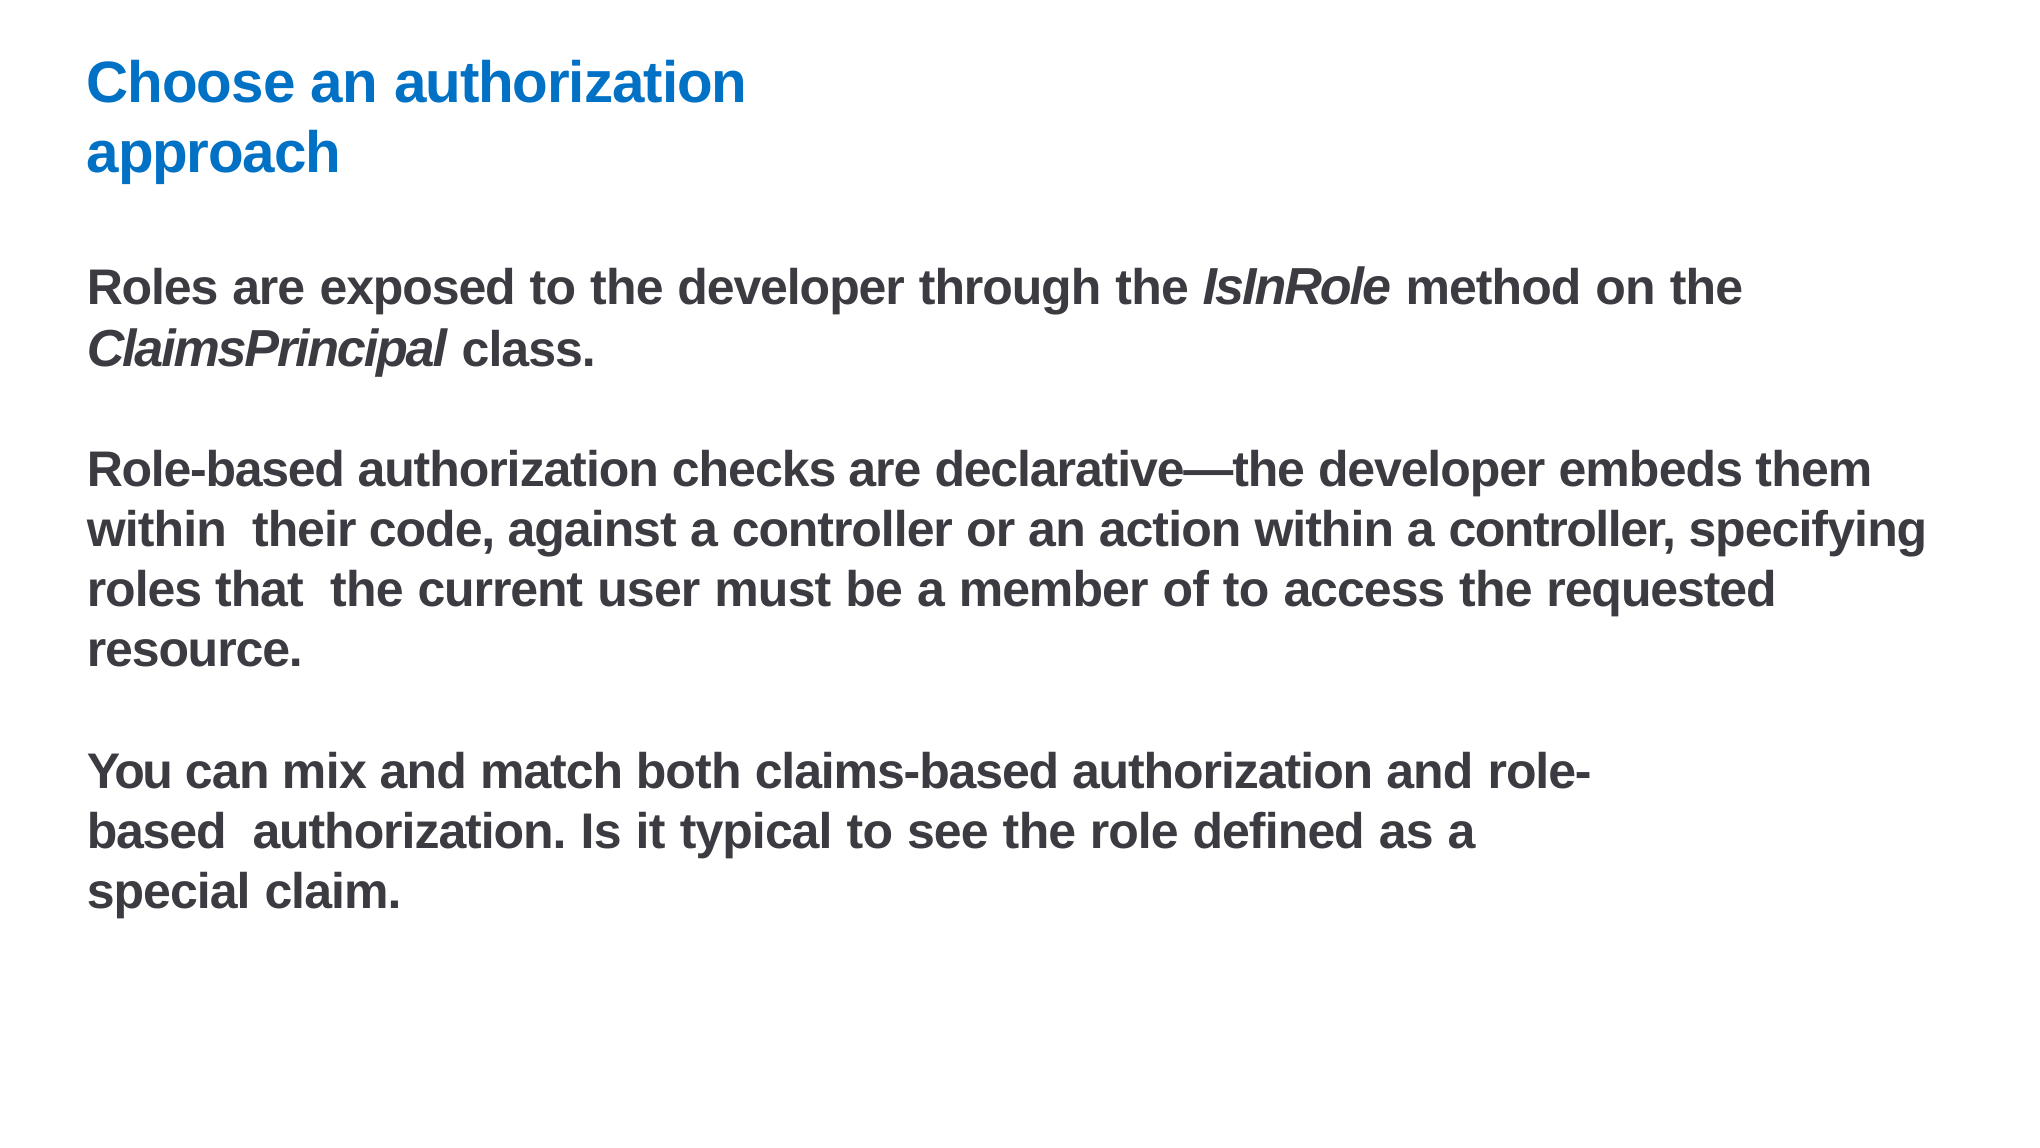

# Choose an authorization approach
Roles are exposed to the developer through the IsInRole method on the
ClaimsPrincipal class.
Role-based authorization checks are declarative—the developer embeds them within  their code, against a controller or an action within a controller, specifying roles that  the current user must be a member of to access the requested resource.

You can mix and match both claims-based authorization and role-based  authorization. Is it typical to see the role defined as a special claim.